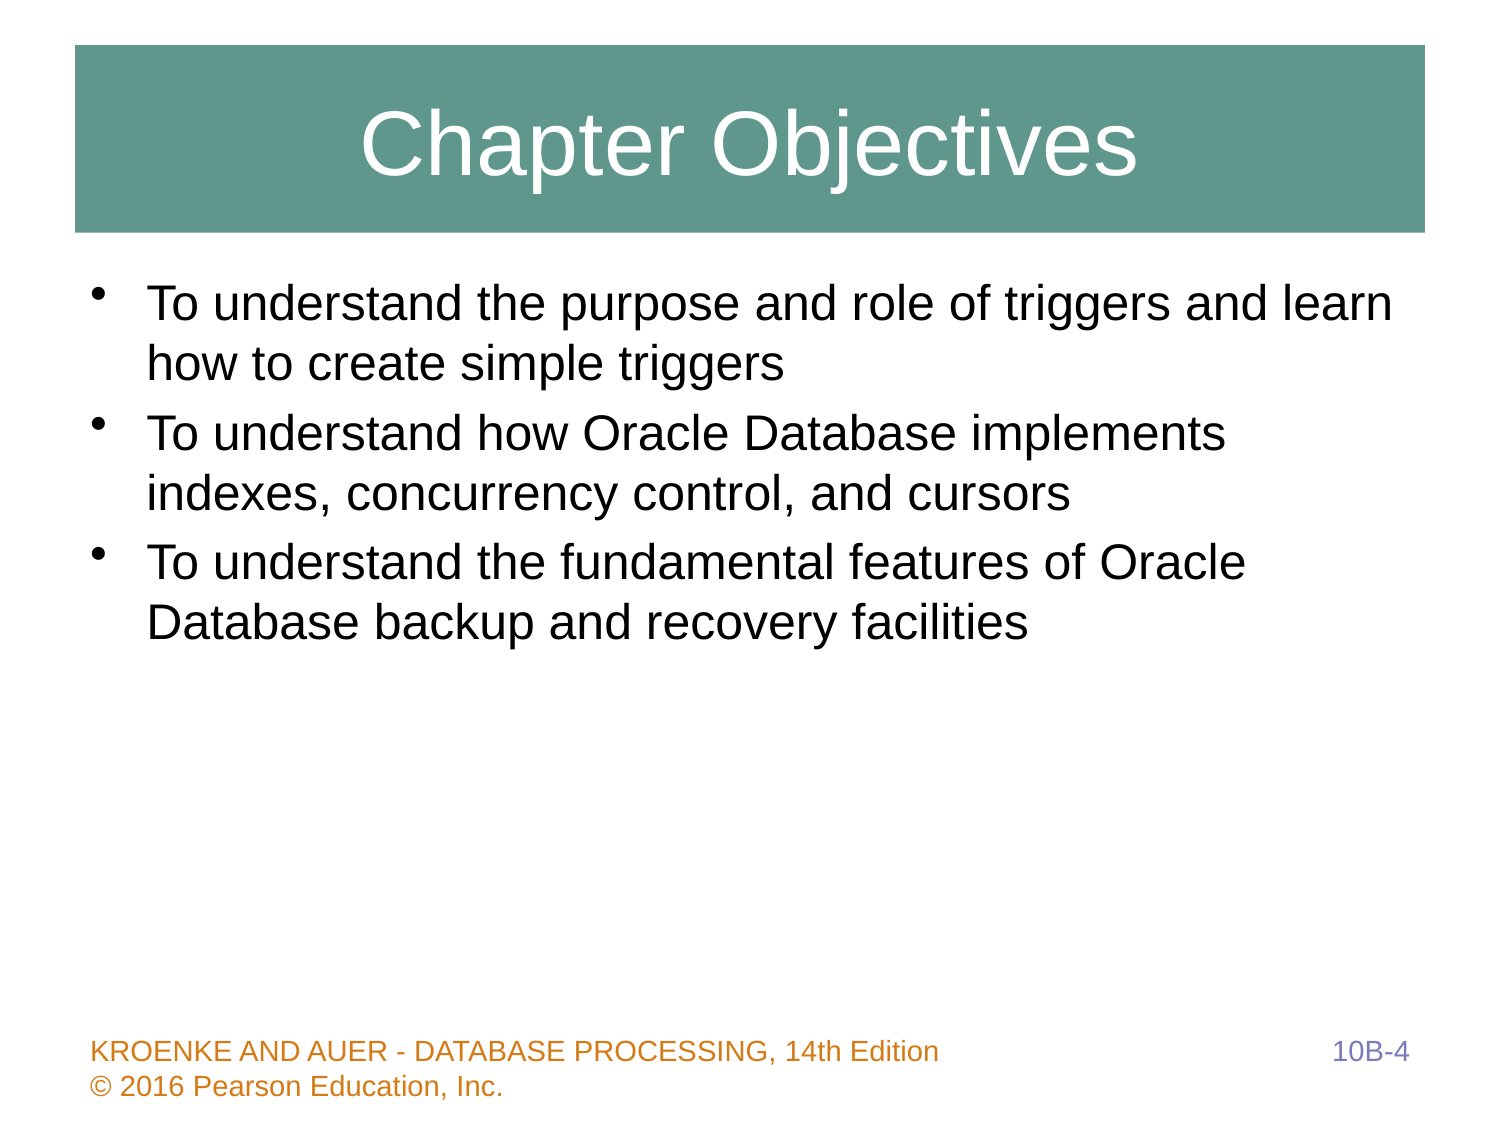

# Chapter Objectives
To understand the purpose and role of triggers and learn how to create simple triggers
To understand how Oracle Database implements indexes, concurrency control, and cursors
To understand the fundamental features of Oracle Database backup and recovery facilities
10B-4

KROENKE AND AUER - DATABASE PROCESSING, 14th Edition © 2016 Pearson Education, Inc.